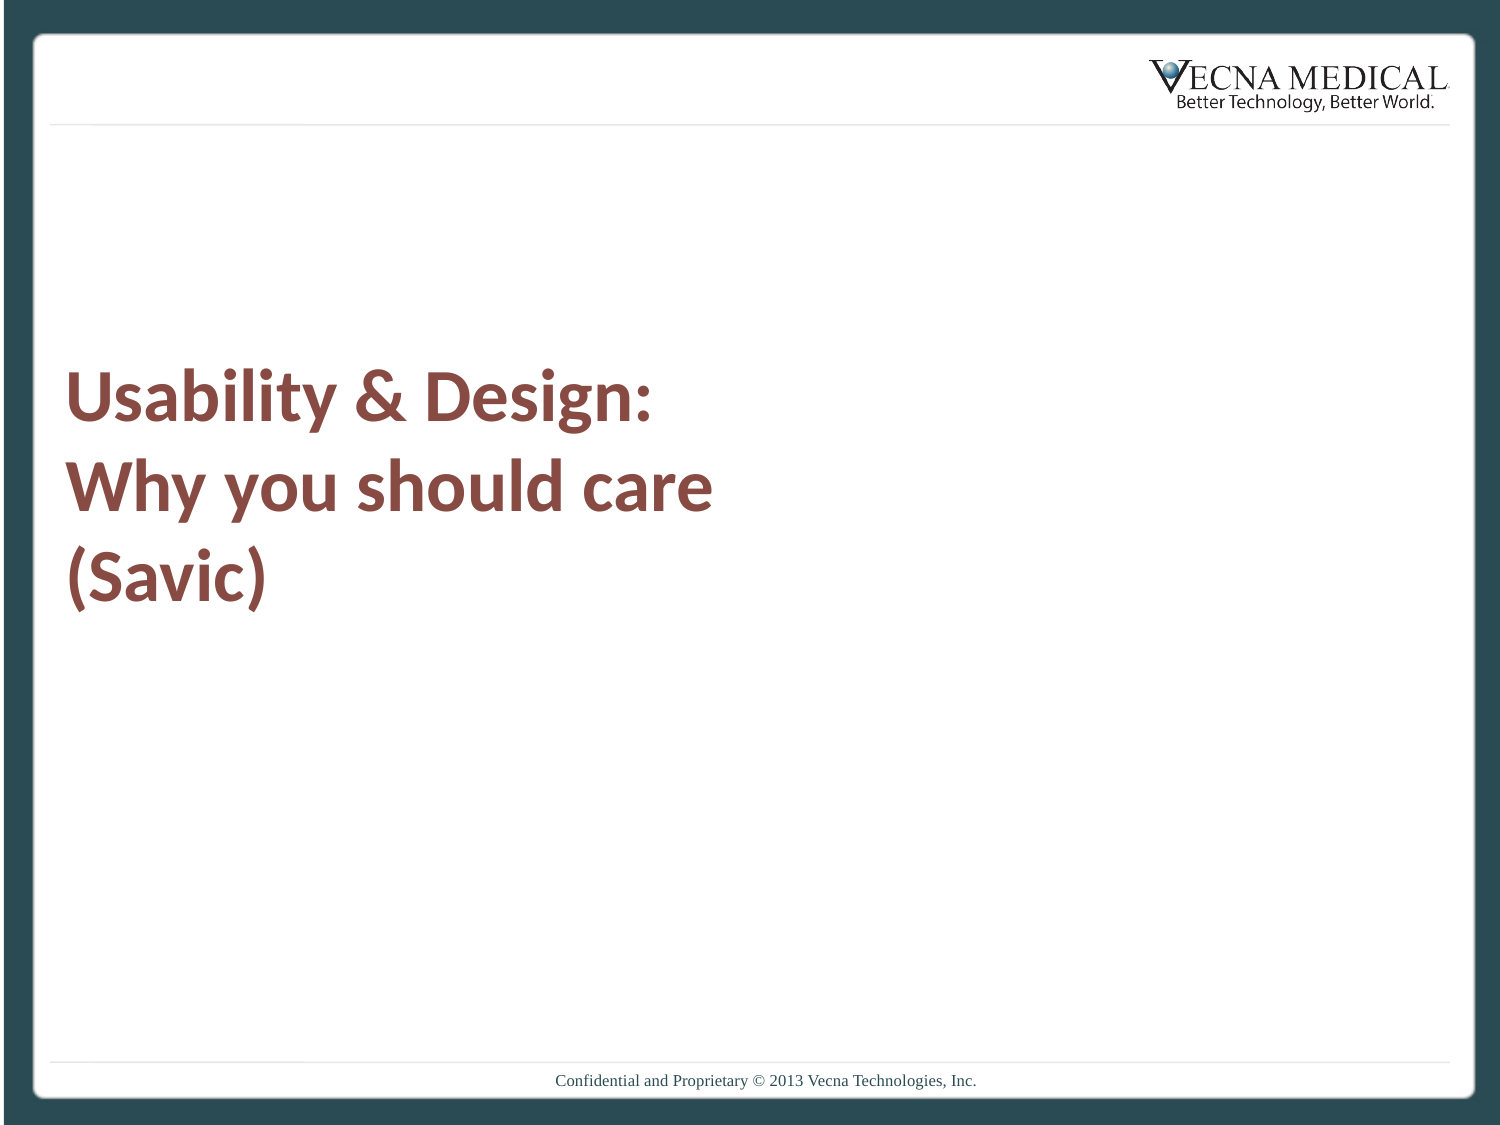

# Usability & Design: Why you should care (Savic)